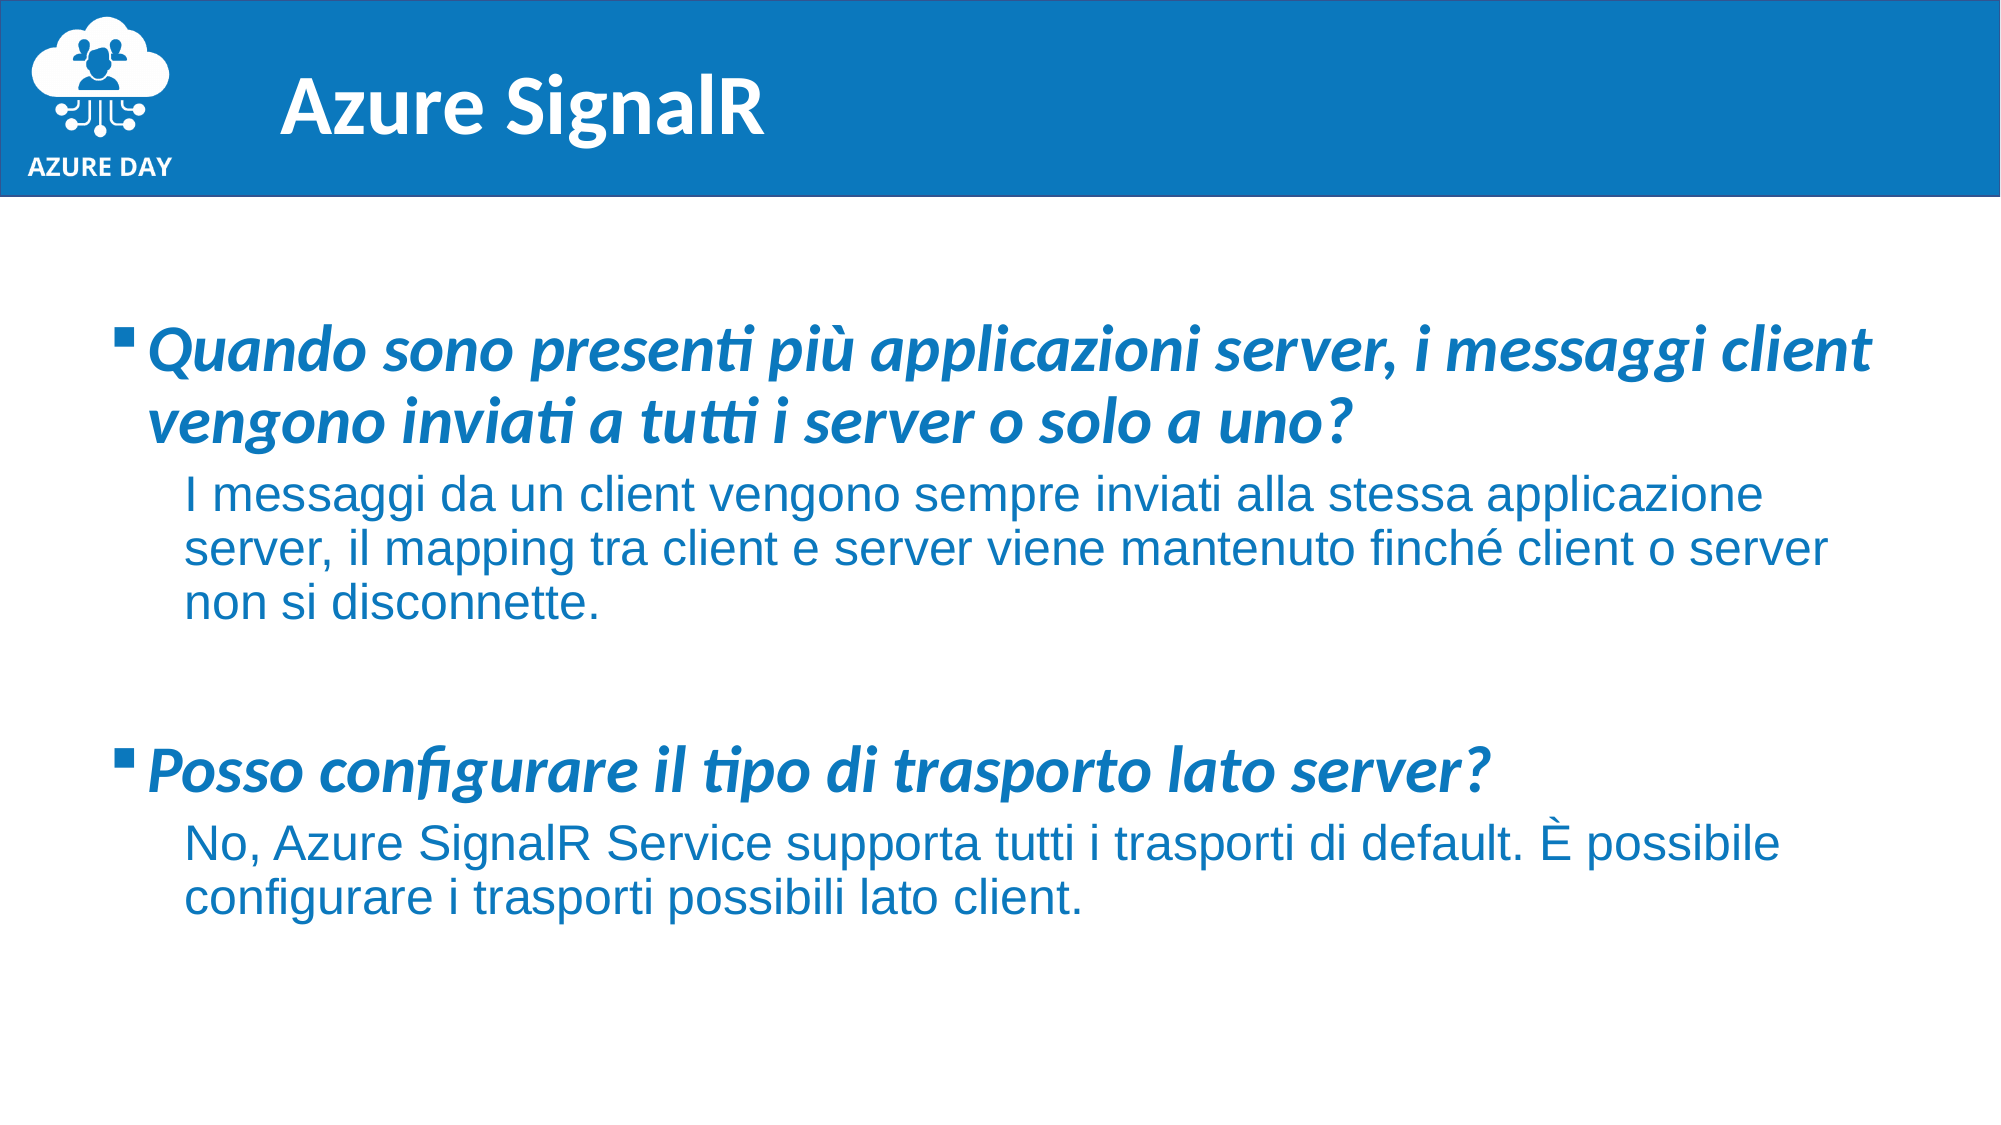

# Azure SignalR

Quando sono presenti più applicazioni server, i messaggi client vengono inviati a tutti i server o solo a uno?
I messaggi da un client vengono sempre inviati alla stessa applicazione server, il mapping tra client e server viene mantenuto finché client o server non si disconnette.

Posso configurare il tipo di trasporto lato server?
No, Azure SignalR Service supporta tutti i trasporti di default. È possibile configurare i trasporti possibili lato client.